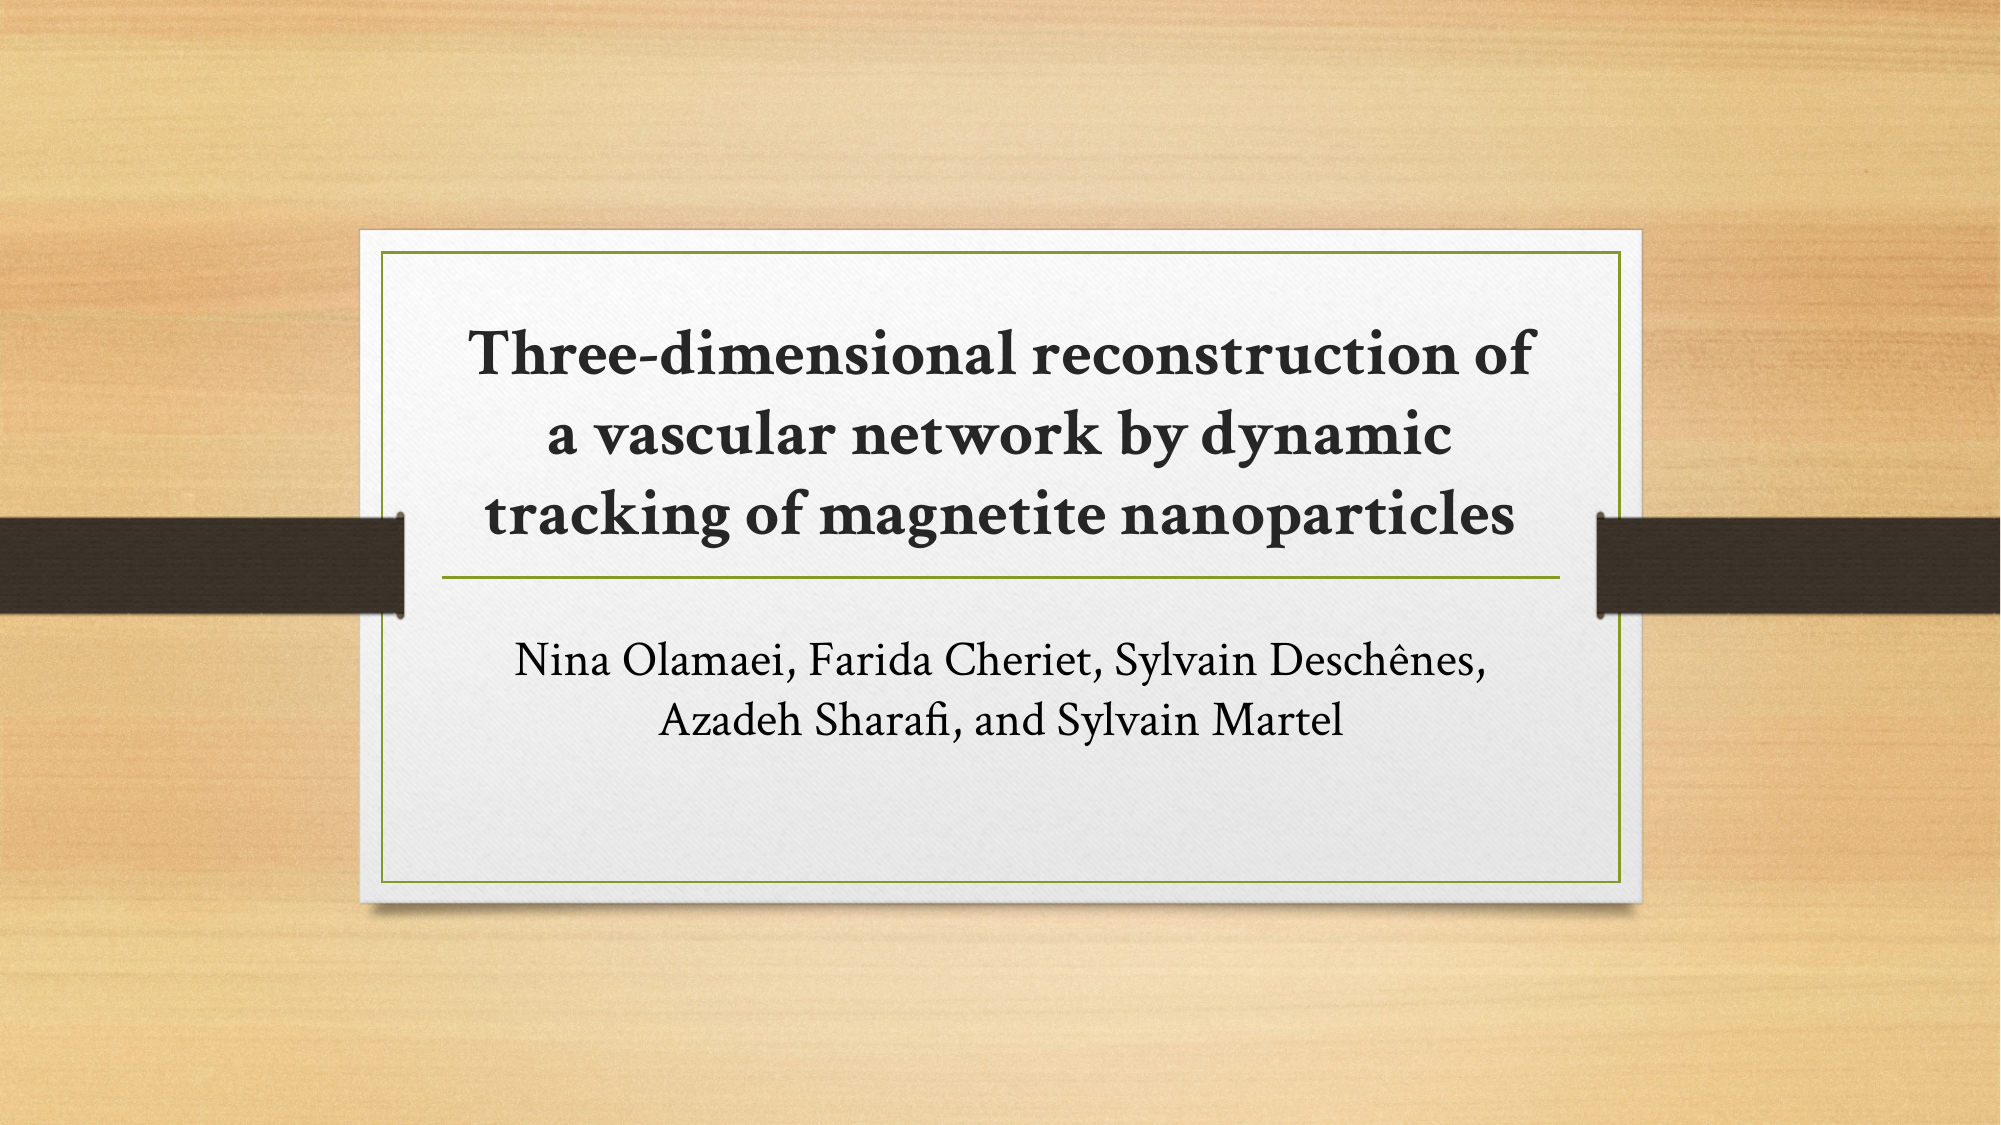

# Three-dimensional reconstruction of a vascular network by dynamic tracking of magnetite nanoparticles
Nina Olamaei, Farida Cheriet, Sylvain Deschênes, Azadeh Sharafi, and Sylvain Martel